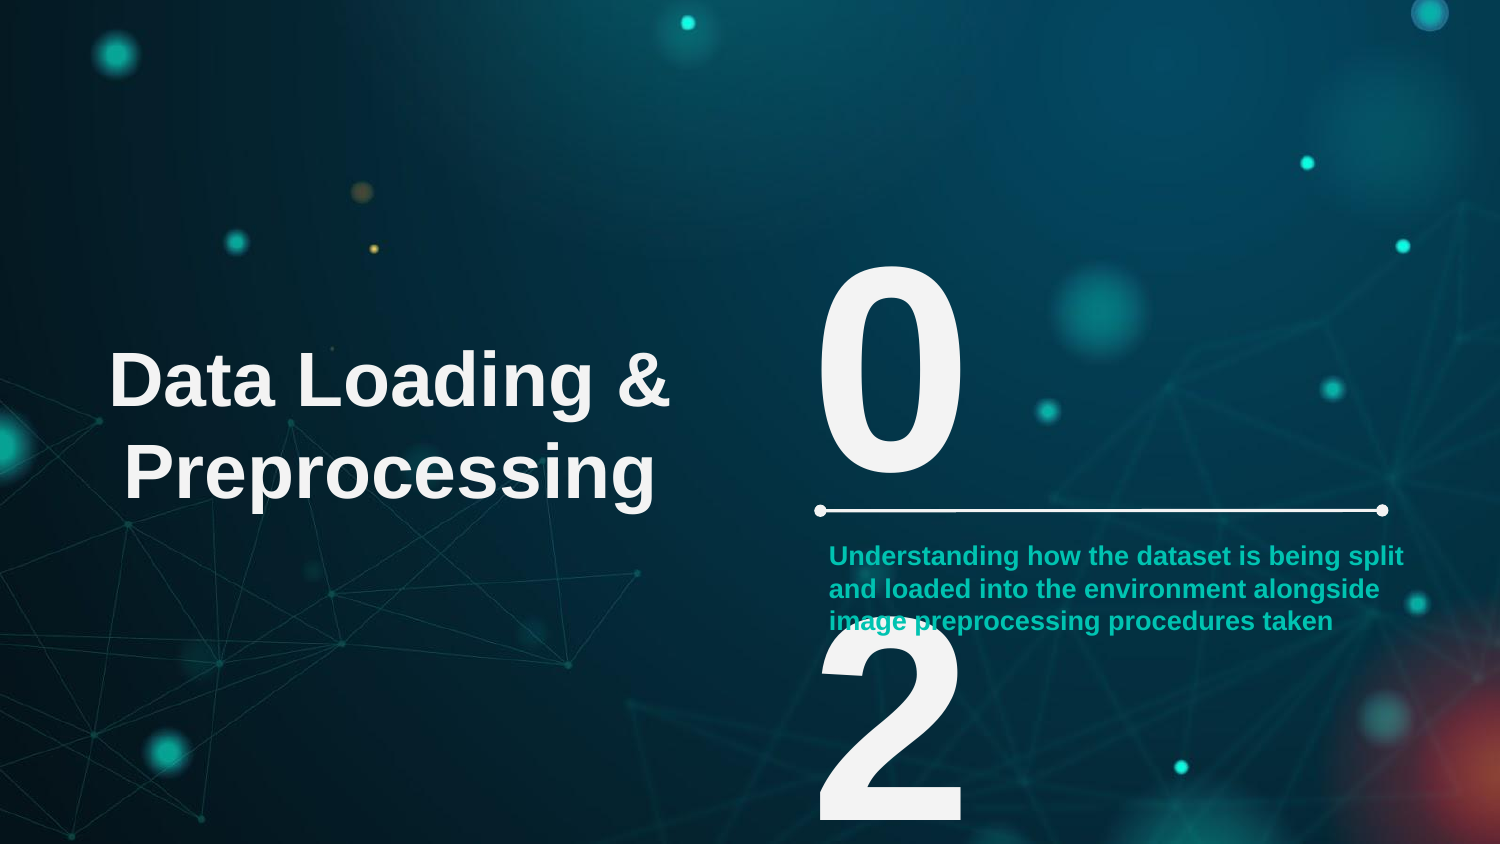

# Data Loading & Preprocessing
02
Understanding how the dataset is being split and loaded into the environment alongside image preprocessing procedures taken